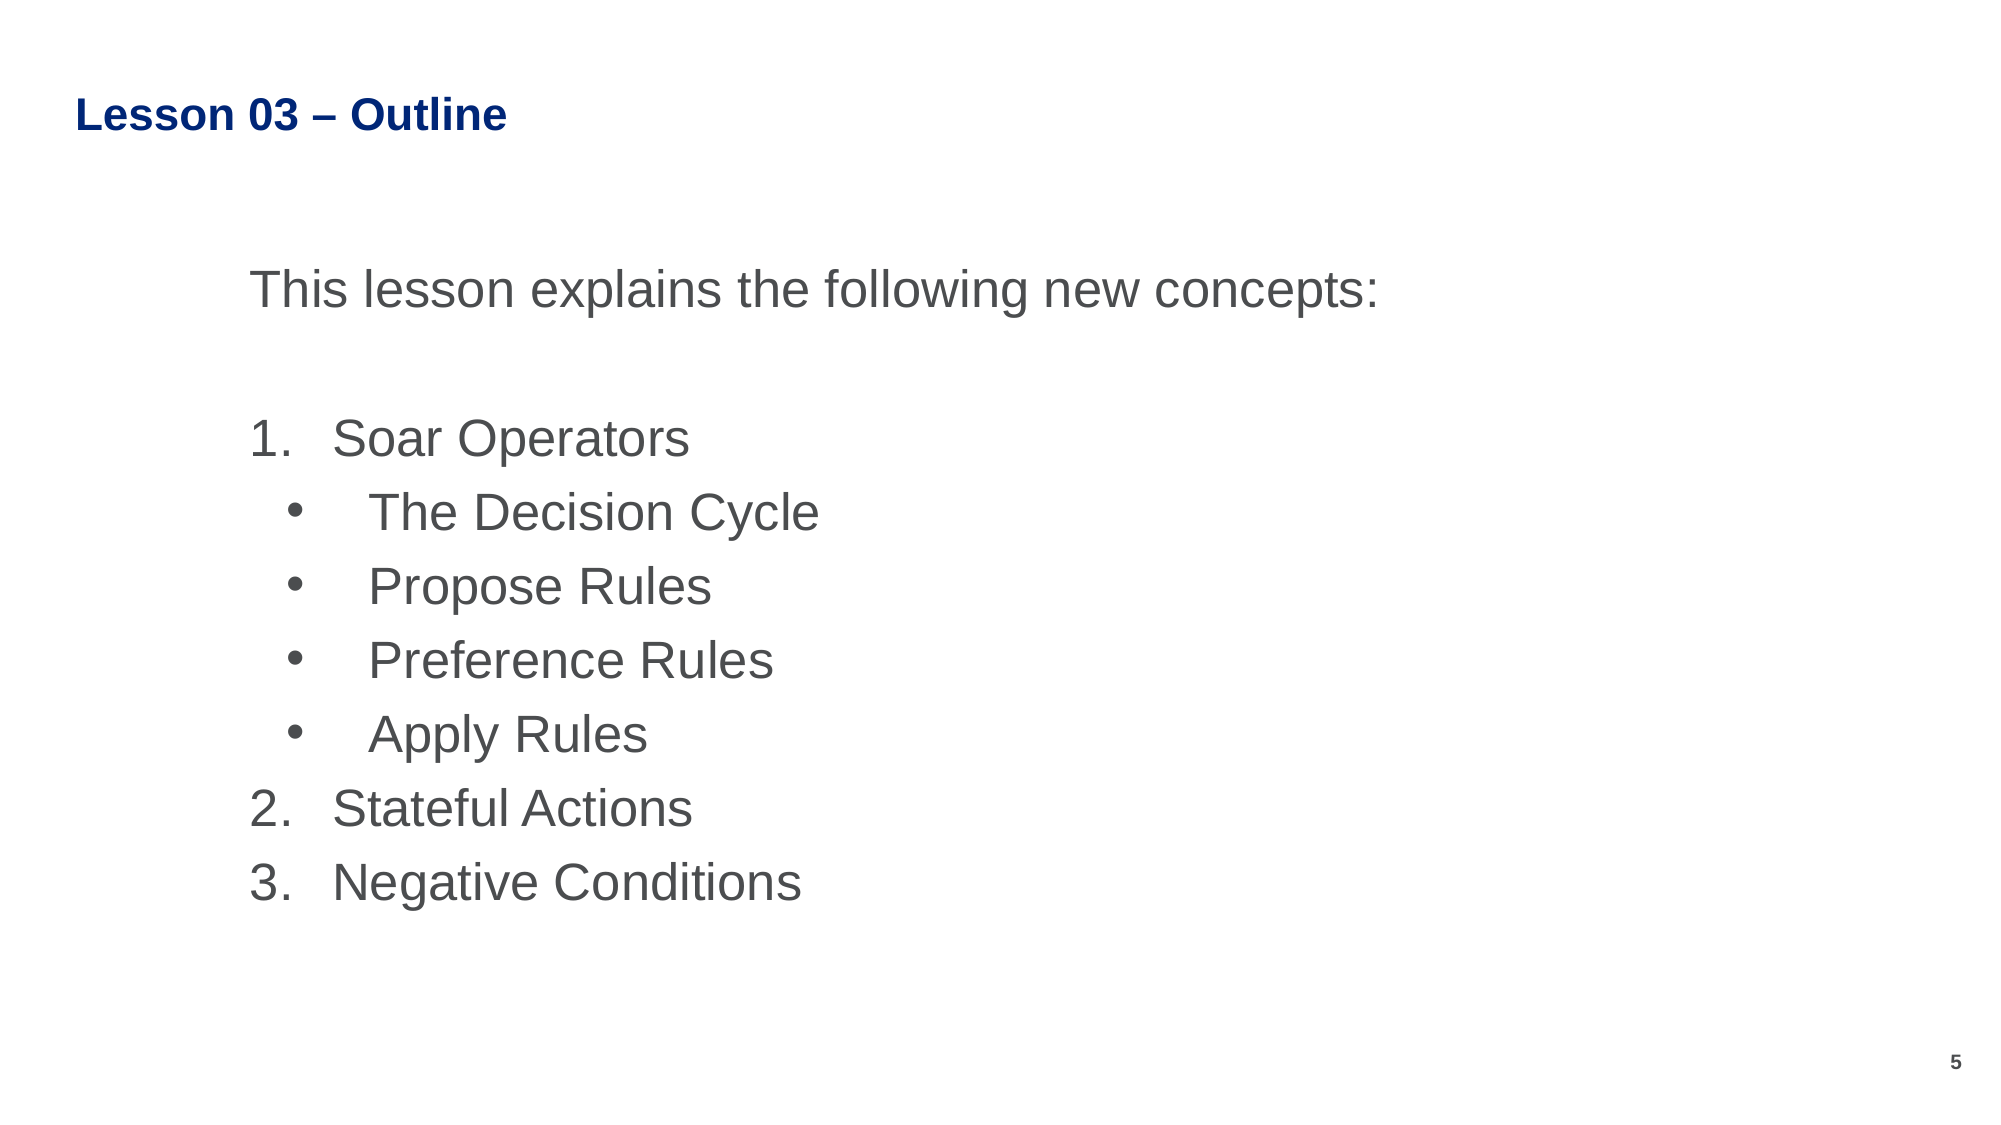

# Lesson 03 – Outline
This lesson explains the following new concepts:

Soar Operators
The Decision Cycle
Propose Rules
Preference Rules
Apply Rules
Stateful Actions
Negative Conditions